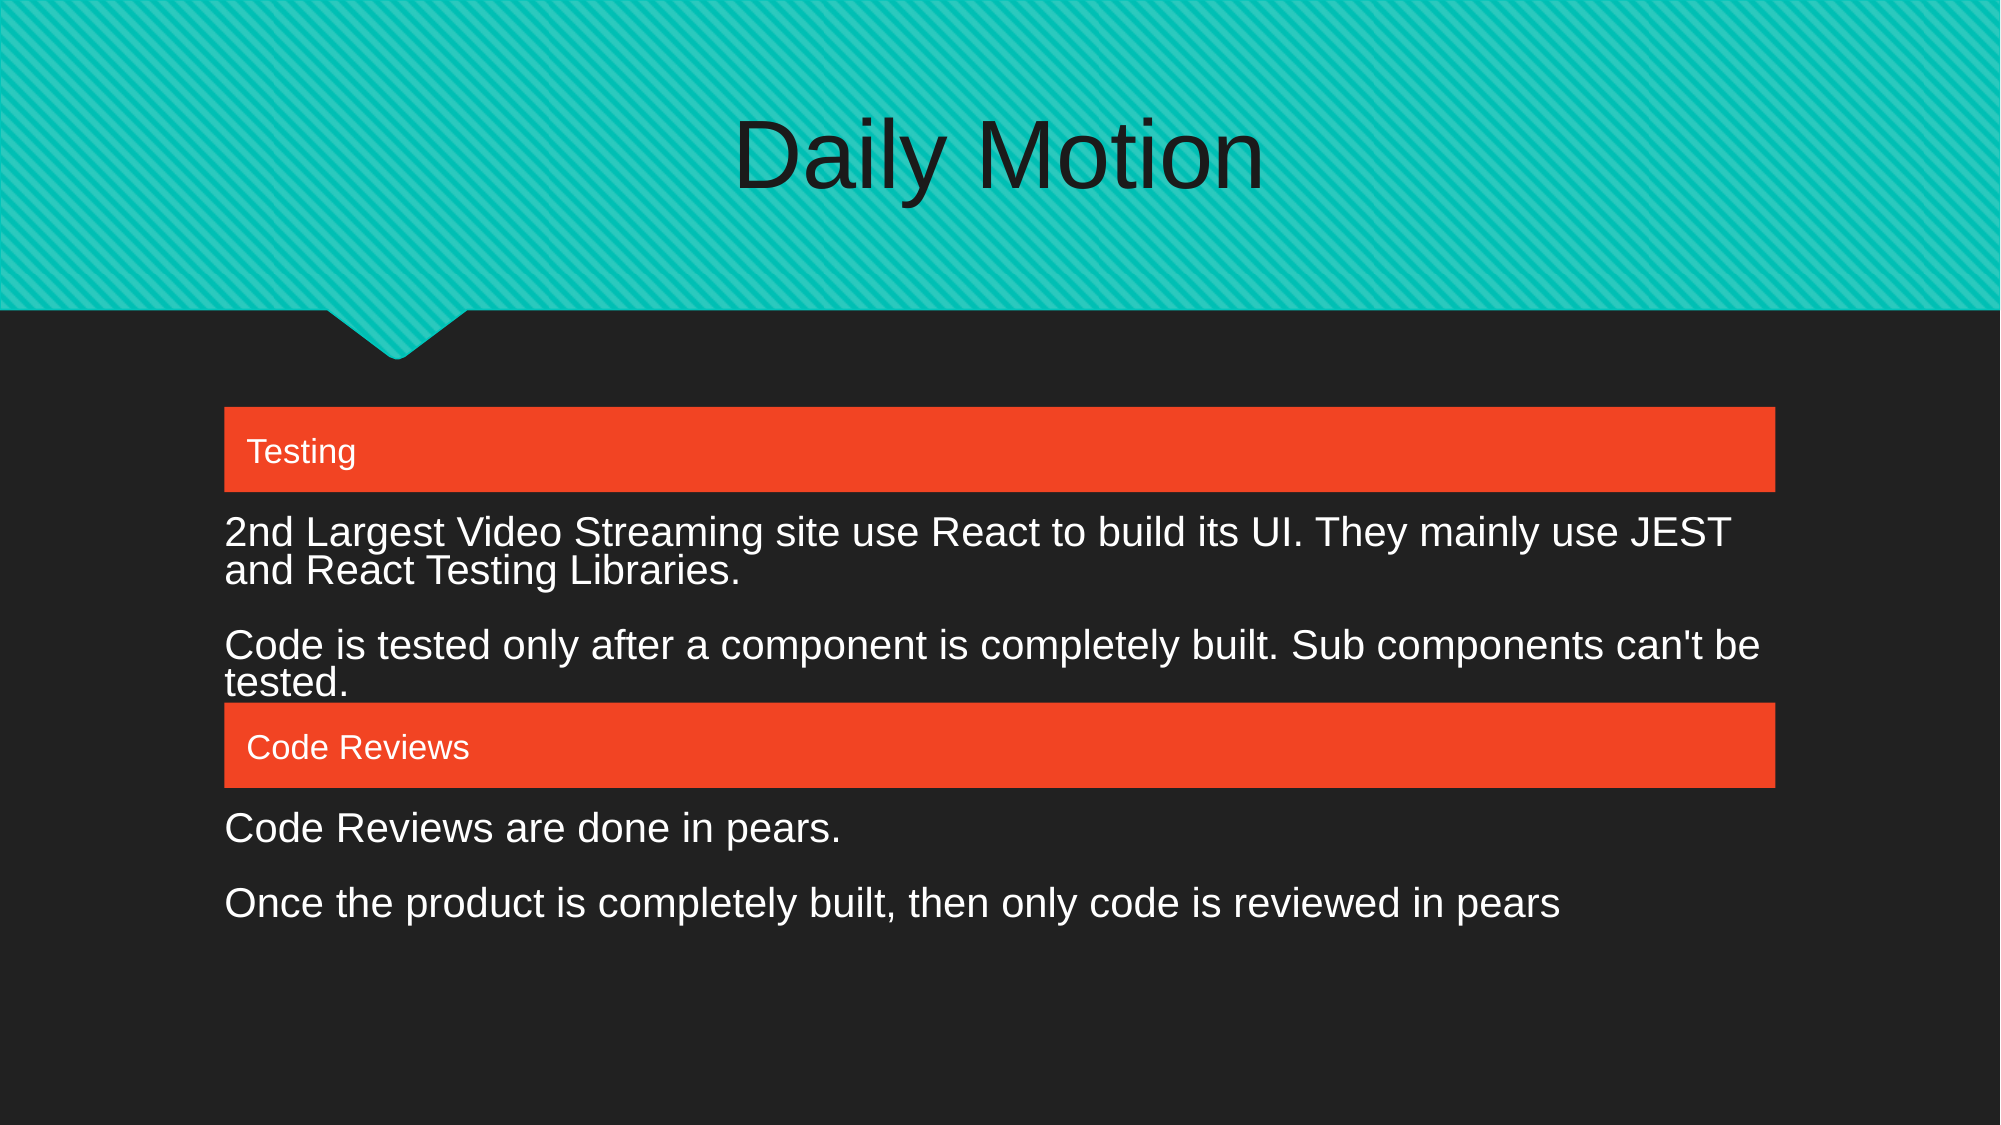

Daily Motion

Testing
2nd Largest Video Streaming site use React to build its UI. They mainly use JEST and React Testing Libraries.

Code is tested only after a component is completely built. Sub components can't be tested.

Code Reviews
Code Reviews are done in pears.

Once the product is completely built, then only code is reviewed in pears